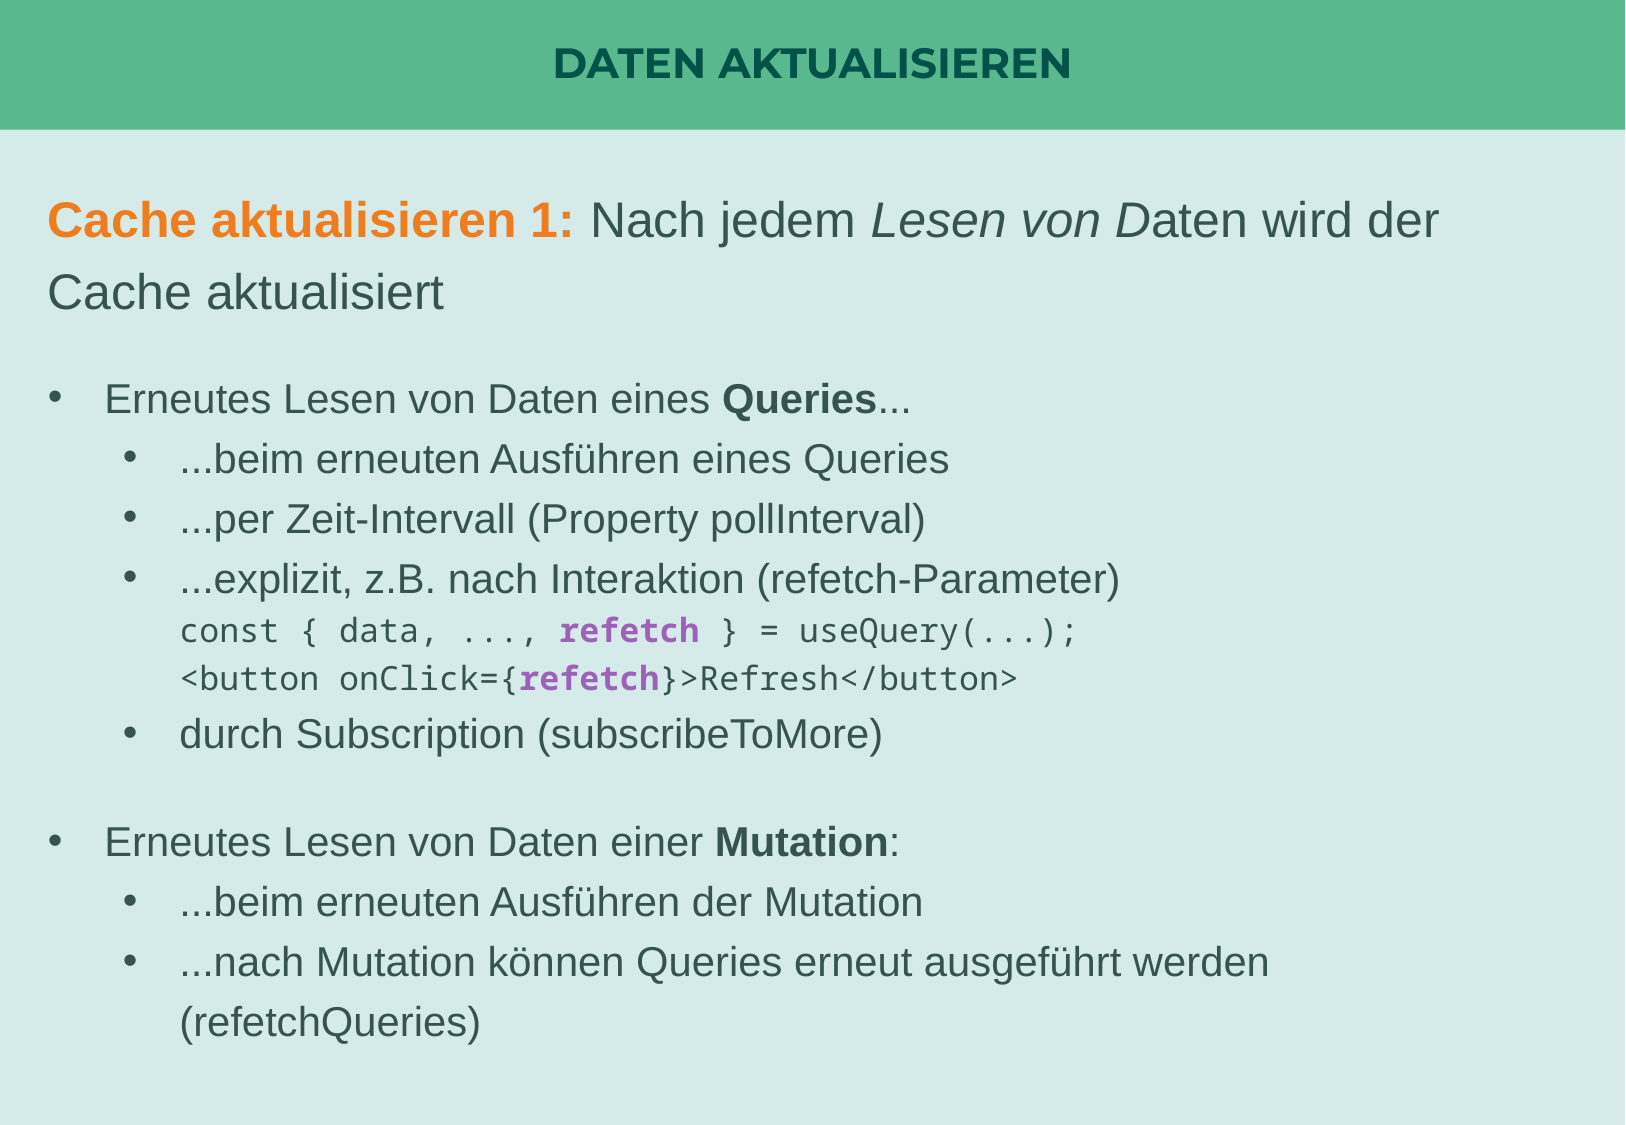

# Daten aktualisieren
Cache aktualisieren 1: Nach jedem Lesen von Daten wird der Cache aktualisiert

Erneutes Lesen von Daten eines Queries...
...beim erneuten Ausführen eines Queries
...per Zeit-Intervall (Property pollInterval)
...explizit, z.B. nach Interaktion (refetch-Parameter)
const { data, ..., refetch } = useQuery(...);
<button onClick={refetch}>Refresh</button>
durch Subscription (subscribeToMore)

Erneutes Lesen von Daten einer Mutation:
...beim erneuten Ausführen der Mutation
...nach Mutation können Queries erneut ausgeführt werden (refetchQueries)